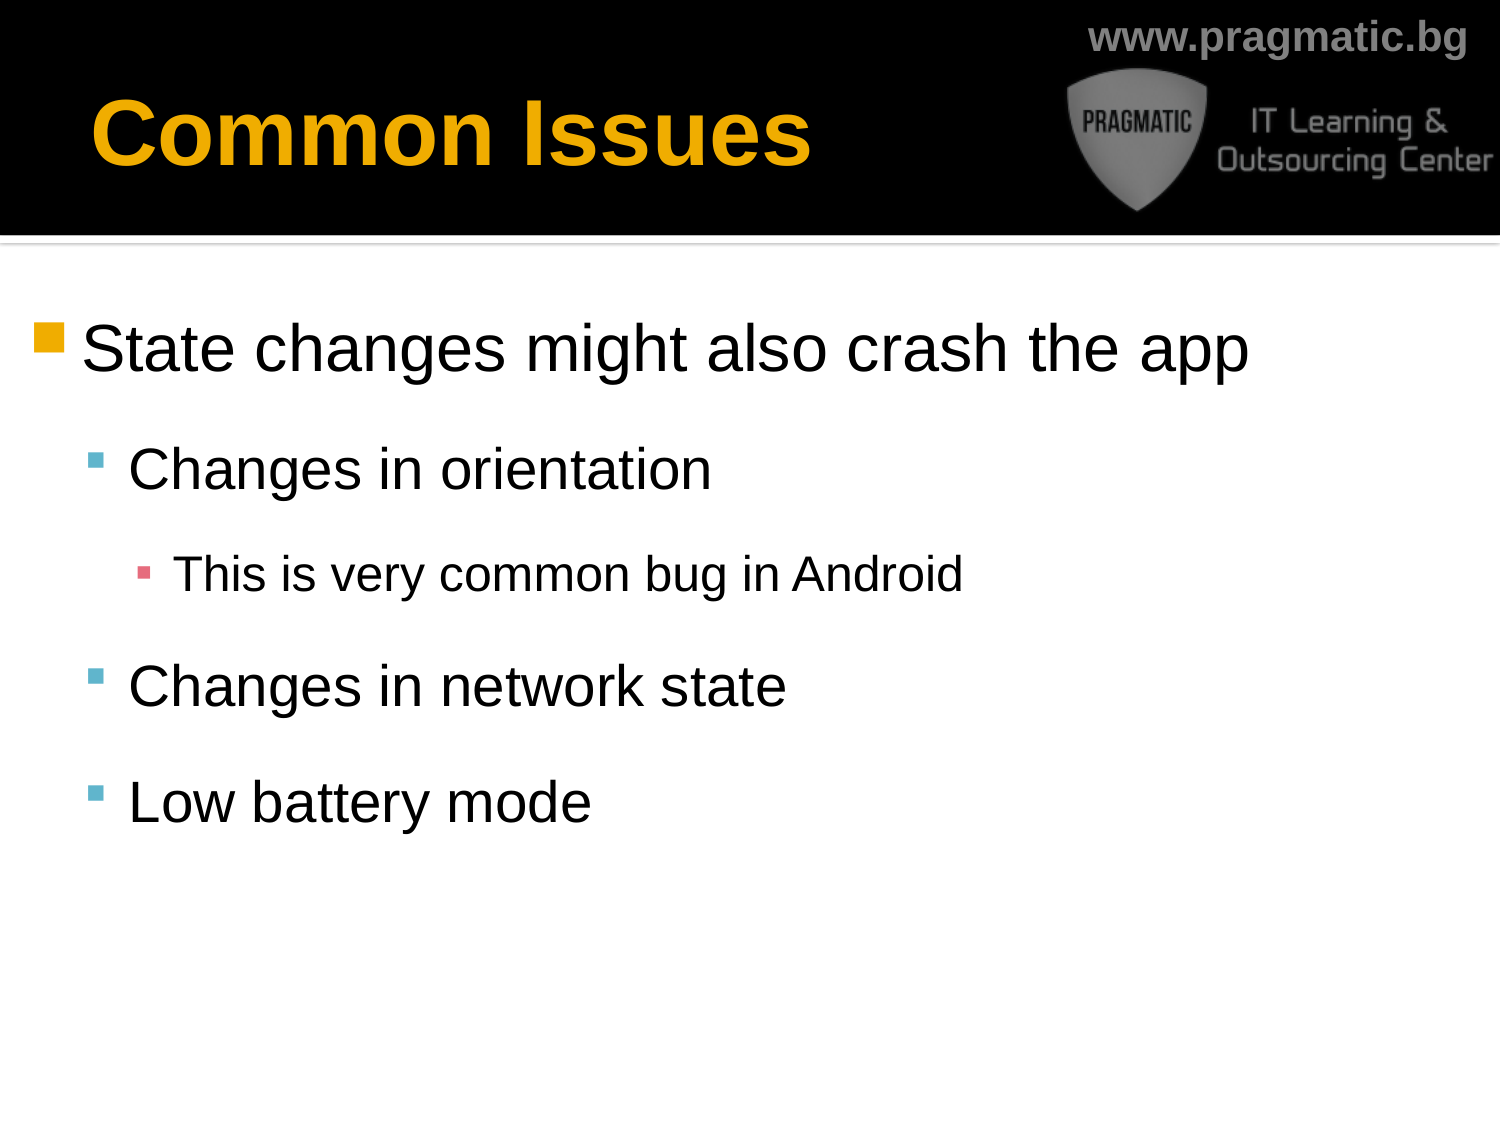

# Common Issues
State changes might also crash the app
Changes in orientation
This is very common bug in Android
Changes in network state
Low battery mode